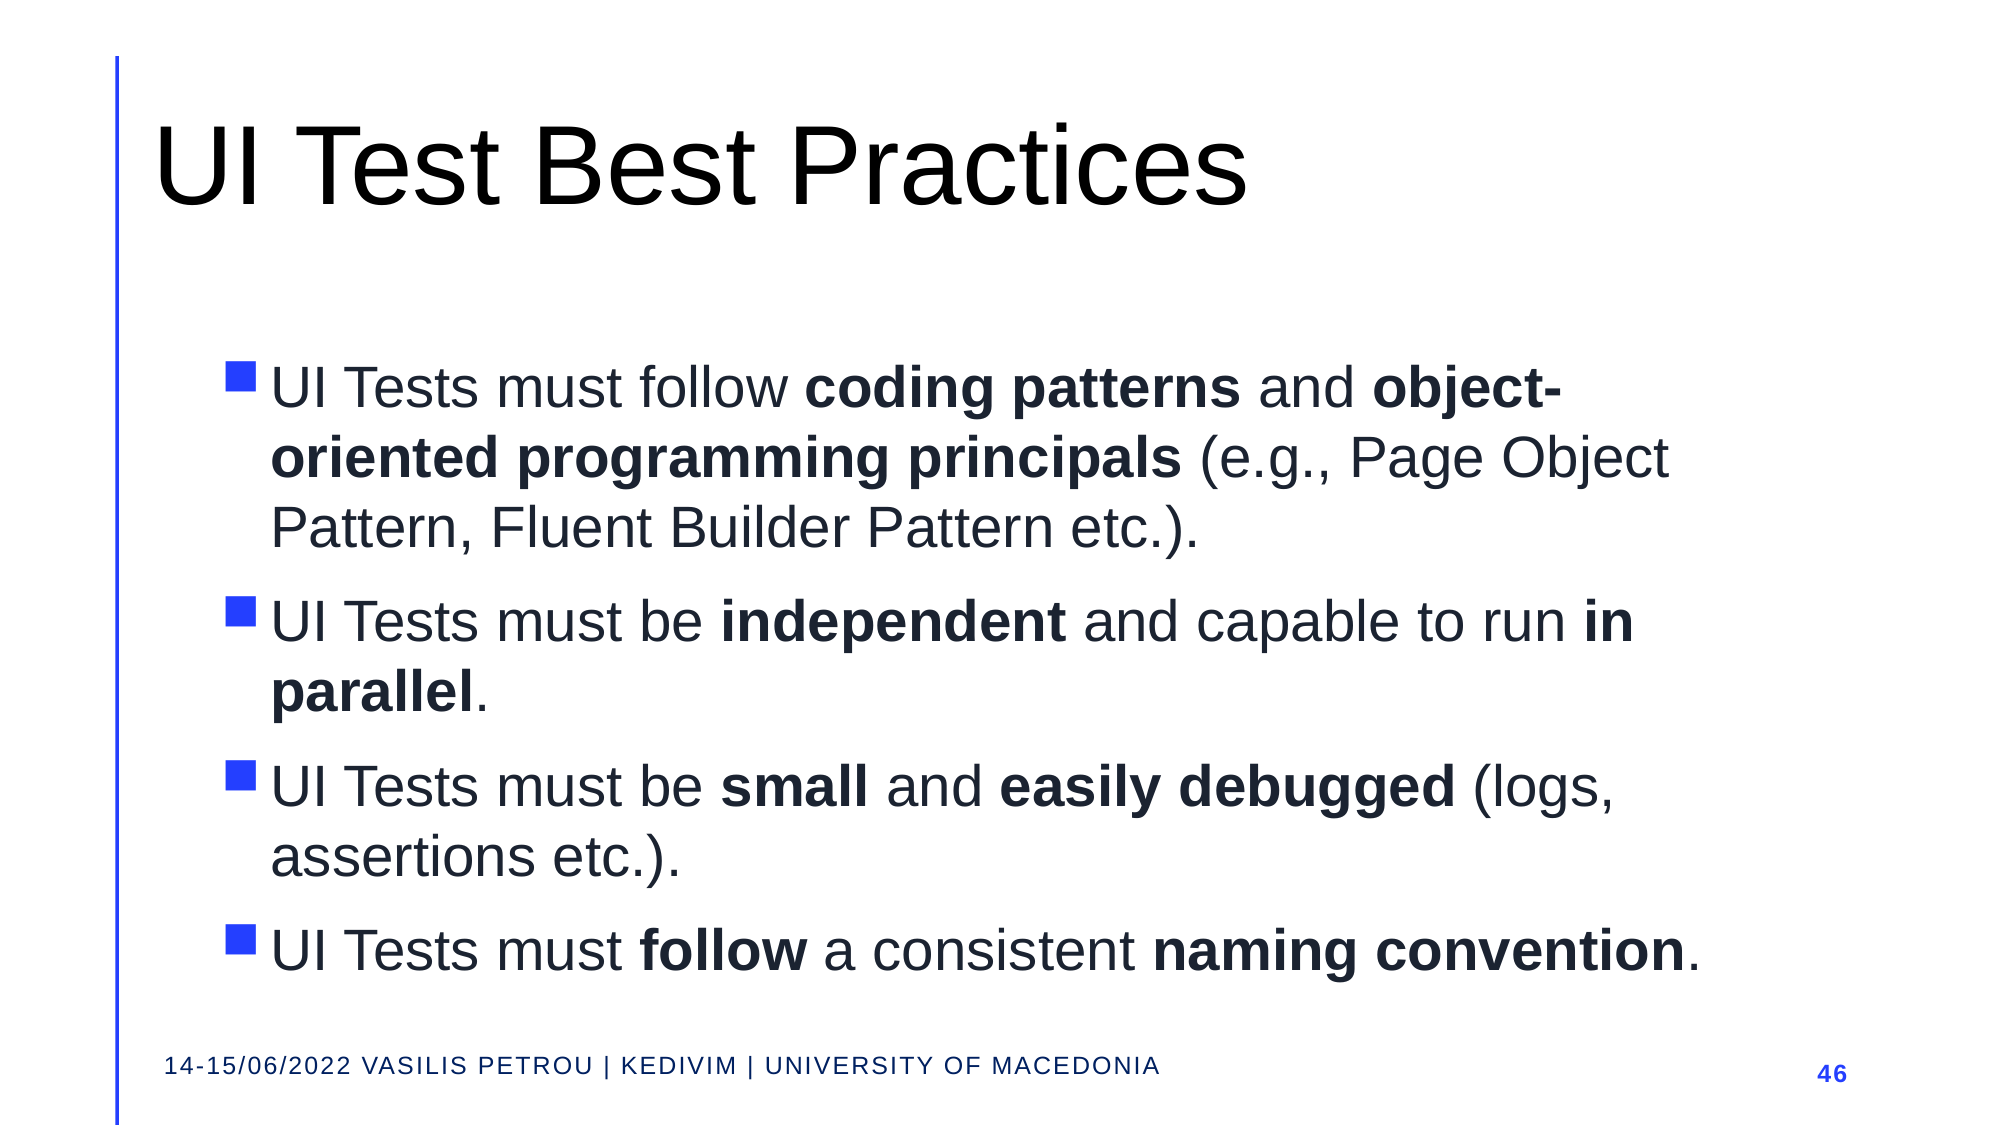

# UI Test Best Practices
UI Tests must follow coding patterns and object-oriented programming principals (e.g., Page Object Pattern, Fluent Builder Pattern etc.).
UI Tests must be independent and capable to run in parallel.
UI Tests must be small and easily debugged (logs, assertions etc.).
UI Tests must follow a consistent naming convention.
14-15/06/2022 VASILIS PETROU | KEDIVIM | UNIVERSITY OF MACEDONIA
46